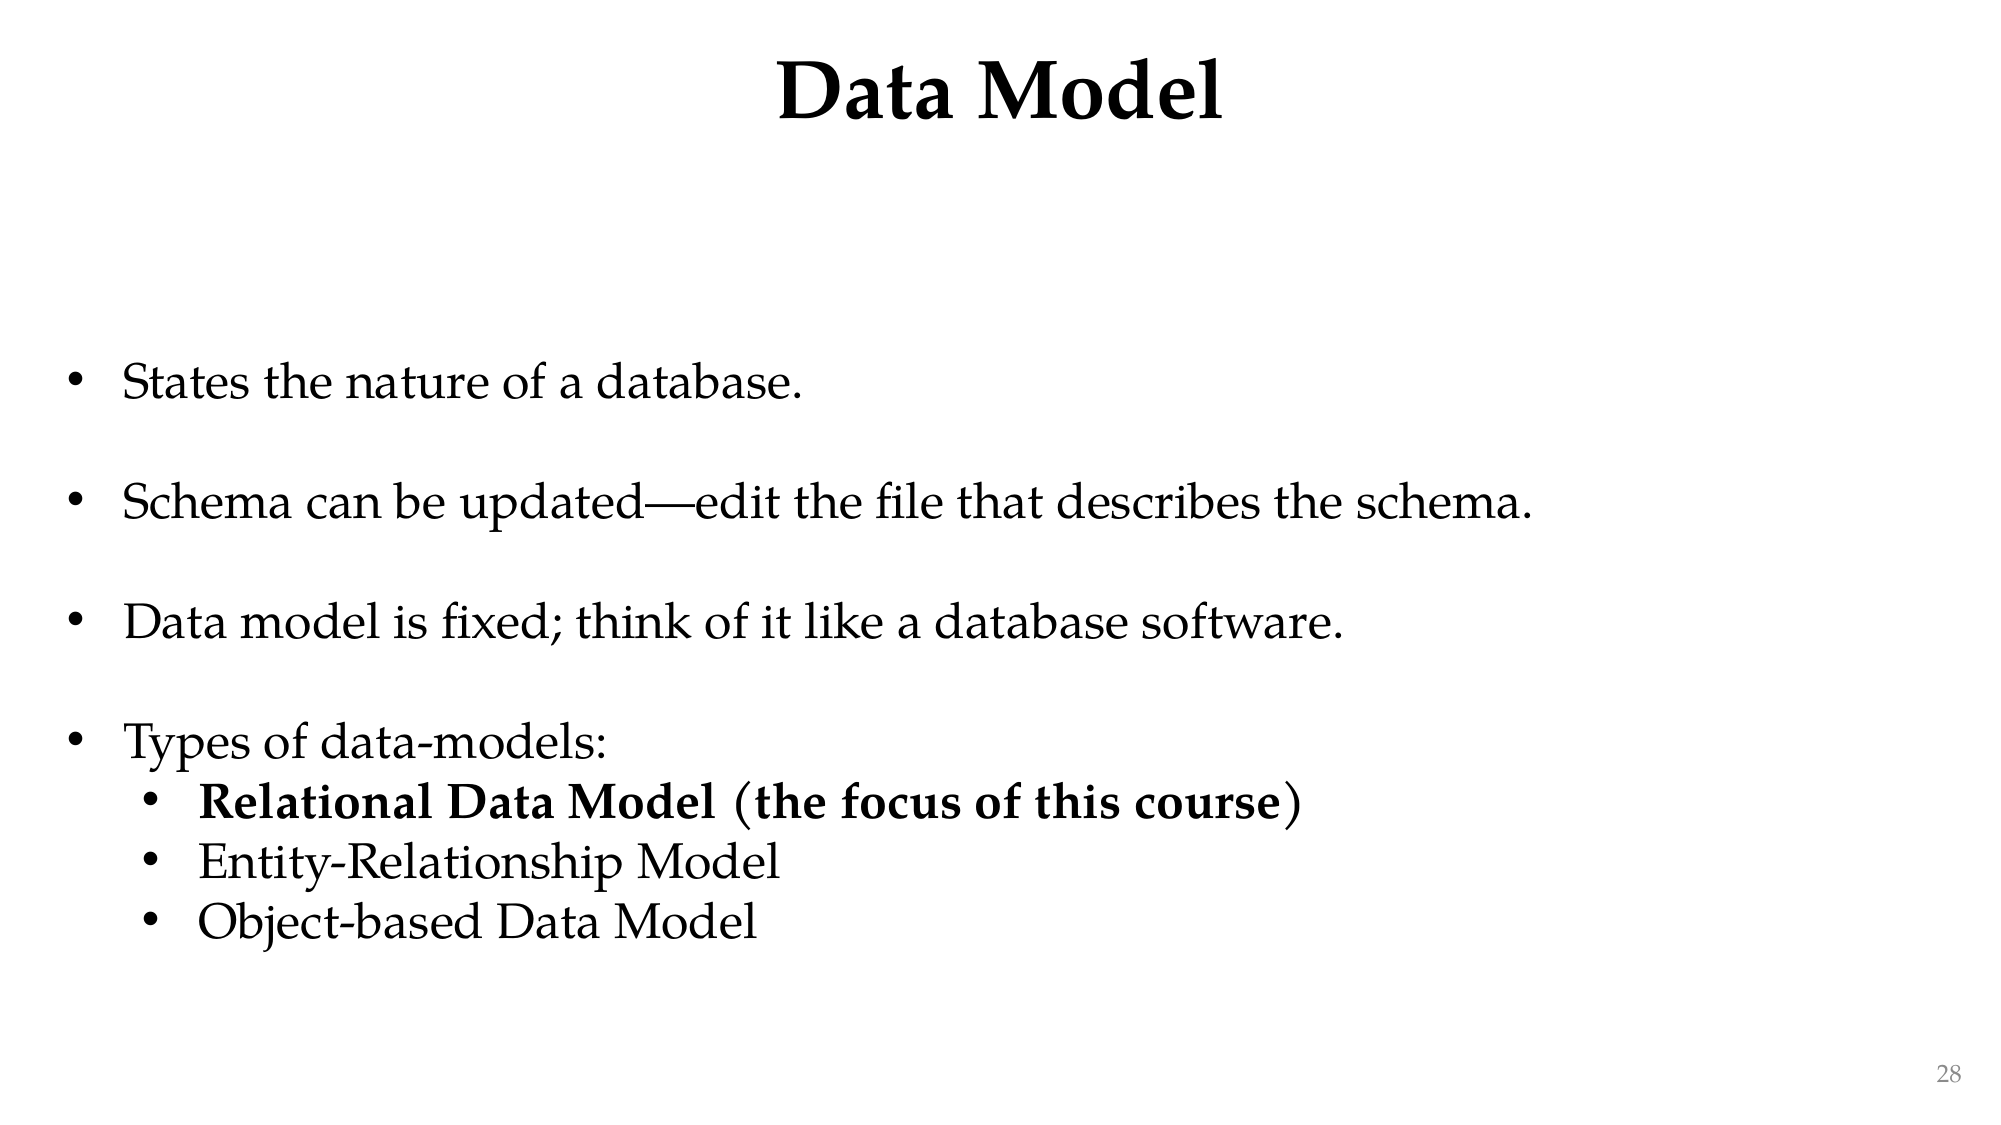

# Data Model
States the nature of a database.

Schema can be updated—edit the file that describes the schema.

Data model is fixed; think of it like a database software.

Types of data-models:
Relational Data Model (the focus of this course)
Entity-Relationship Model
Object-based Data Model

28